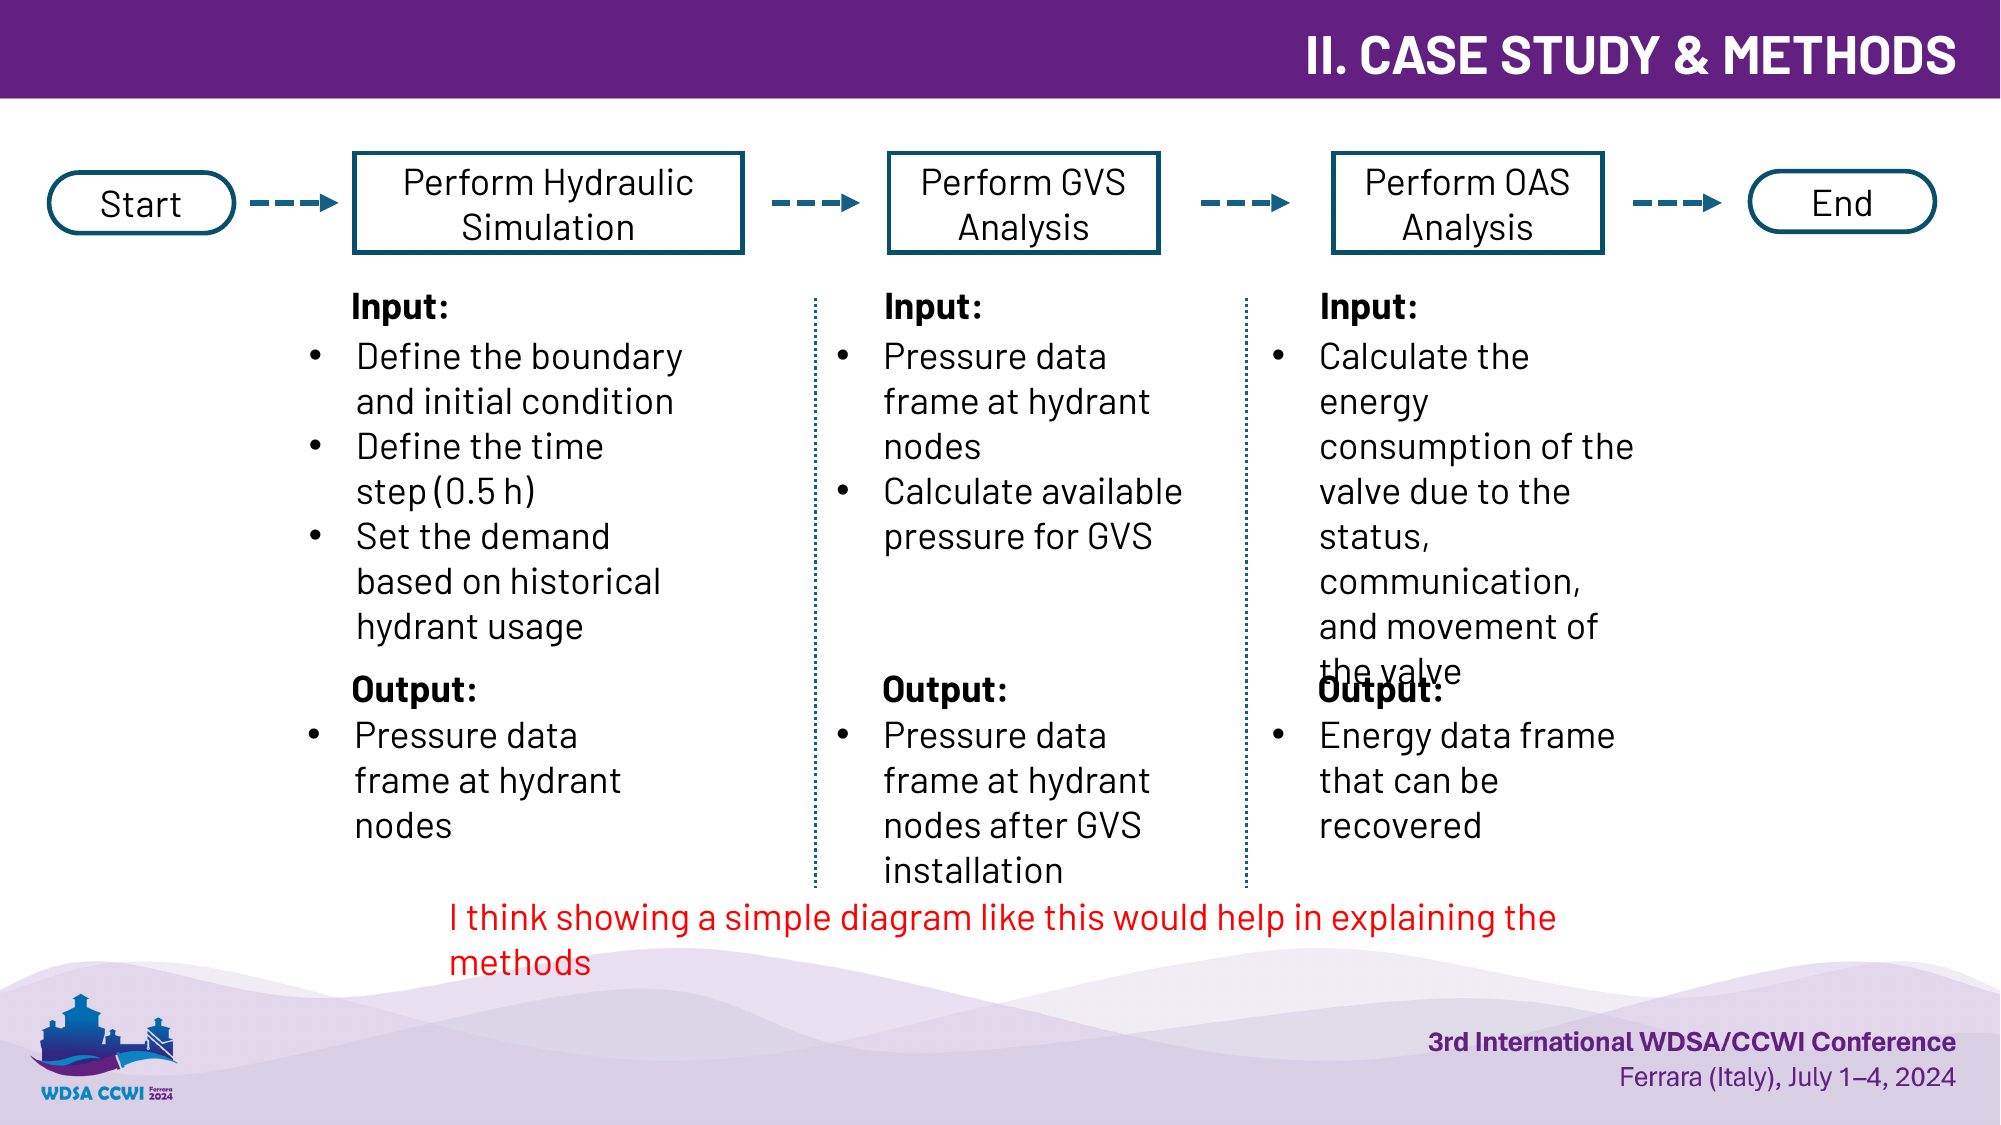

II. CASE STUDY & METHODS
Perform Hydraulic Simulation
Perform GVS Analysis
Perform OAS Analysis
End
Start
Input:
Input:
Input:
Define the boundary and initial condition
Define the time step (0.5 h)
Set the demand based on historical hydrant usage
Pressure data frame at hydrant nodes
Calculate available pressure for GVS

Calculate the energy consumption of the valve due to the status, communication, and movement of the valve
Output:
Output:
Output:
Pressure data frame at hydrant nodes
Pressure data frame at hydrant nodes after GVS installation
Energy data frame that can be recovered
I think showing a simple diagram like this would help in explaining the methods